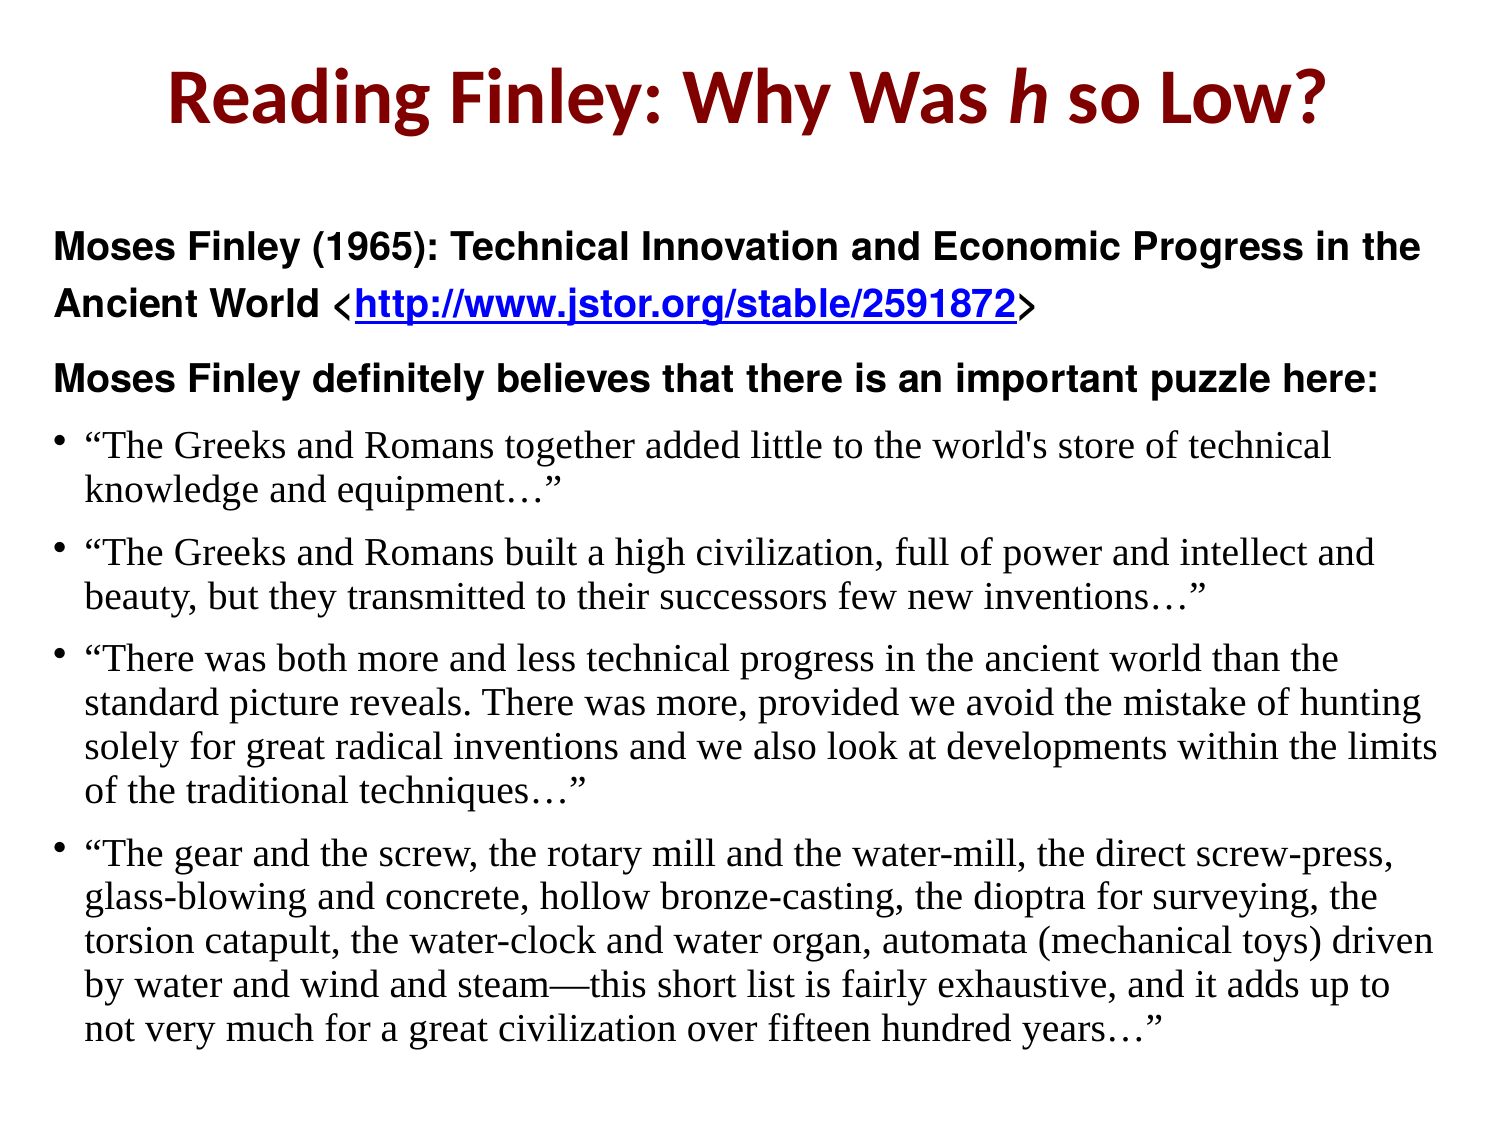

Reading Finley: Why Was h so Low?
Moses Finley (1965): Technical Innovation and Economic Progress in the Ancient World <http://www.jstor.org/stable/2591872>
Moses Finley definitely believes that there is an important puzzle here:
“The Greeks and Romans together added little to the world's store of technical knowledge and equipment…”
“The Greeks and Romans built a high civilization, full of power and intellect and beauty, but they transmitted to their successors few new inventions…”
“There was both more and less technical progress in the ancient world than the standard picture reveals. There was more, provided we avoid the mistake of hunting solely for great radical inventions and we also look at developments within the limits of the traditional techniques…”
“The gear and the screw, the rotary mill and the water-mill, the direct screw-press, glass-blowing and concrete, hollow bronze-casting, the dioptra for surveying, the torsion catapult, the water-clock and water organ, automata (mechanical toys) driven by water and wind and steam—this short list is fairly exhaustive, and it adds up to not very much for a great civilization over fifteen hundred years…”